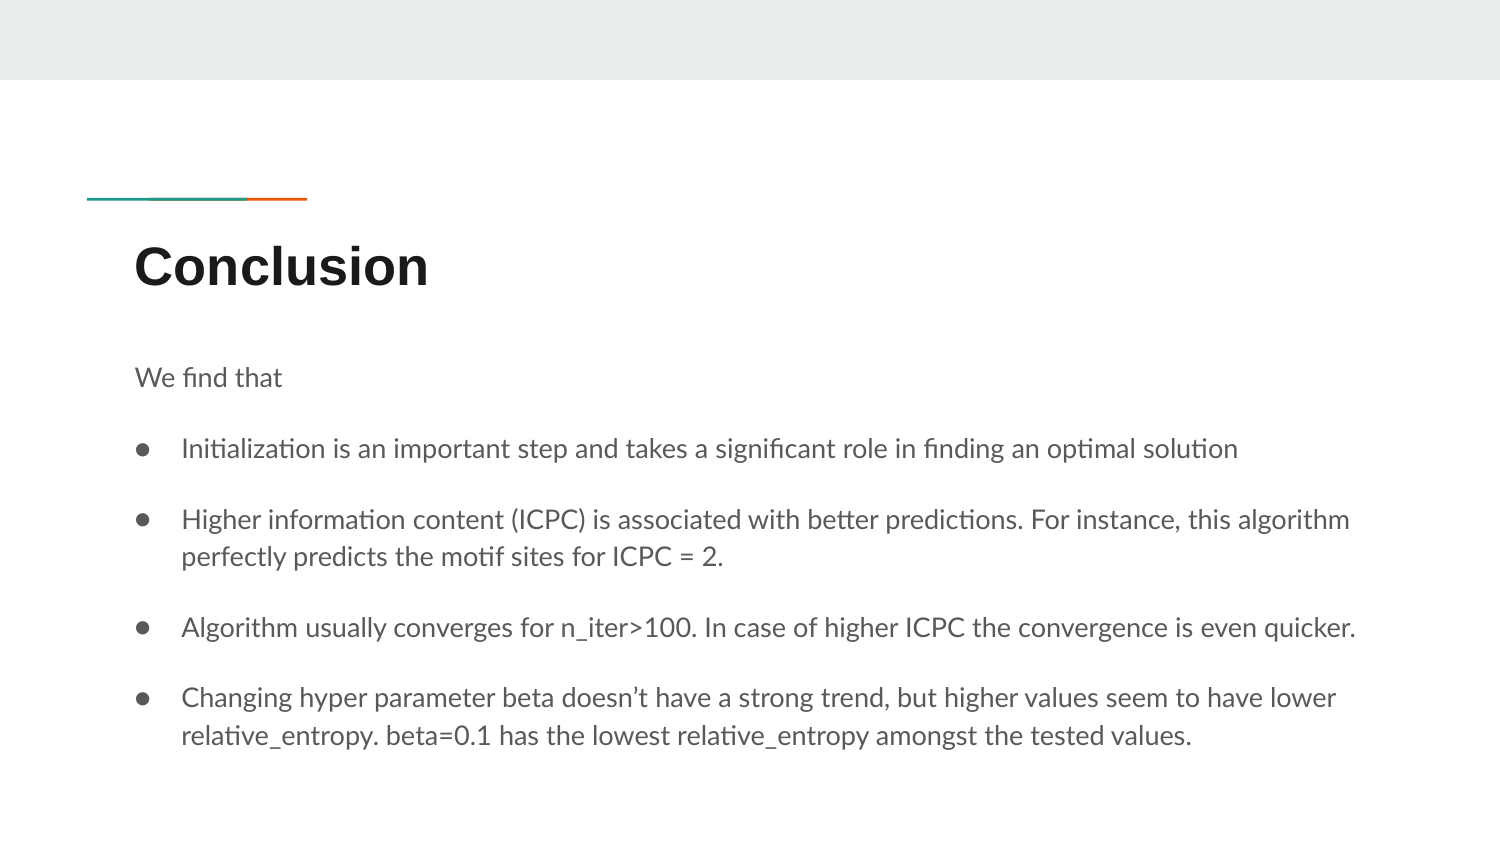

# Conclusion
We find that
Initialization is an important step and takes a significant role in finding an optimal solution
Higher information content (ICPC) is associated with better predictions. For instance, this algorithm perfectly predicts the motif sites for ICPC = 2.
Algorithm usually converges for n_iter>100. In case of higher ICPC the convergence is even quicker.
Changing hyper parameter beta doesn’t have a strong trend, but higher values seem to have lower relative_entropy. beta=0.1 has the lowest relative_entropy amongst the tested values.